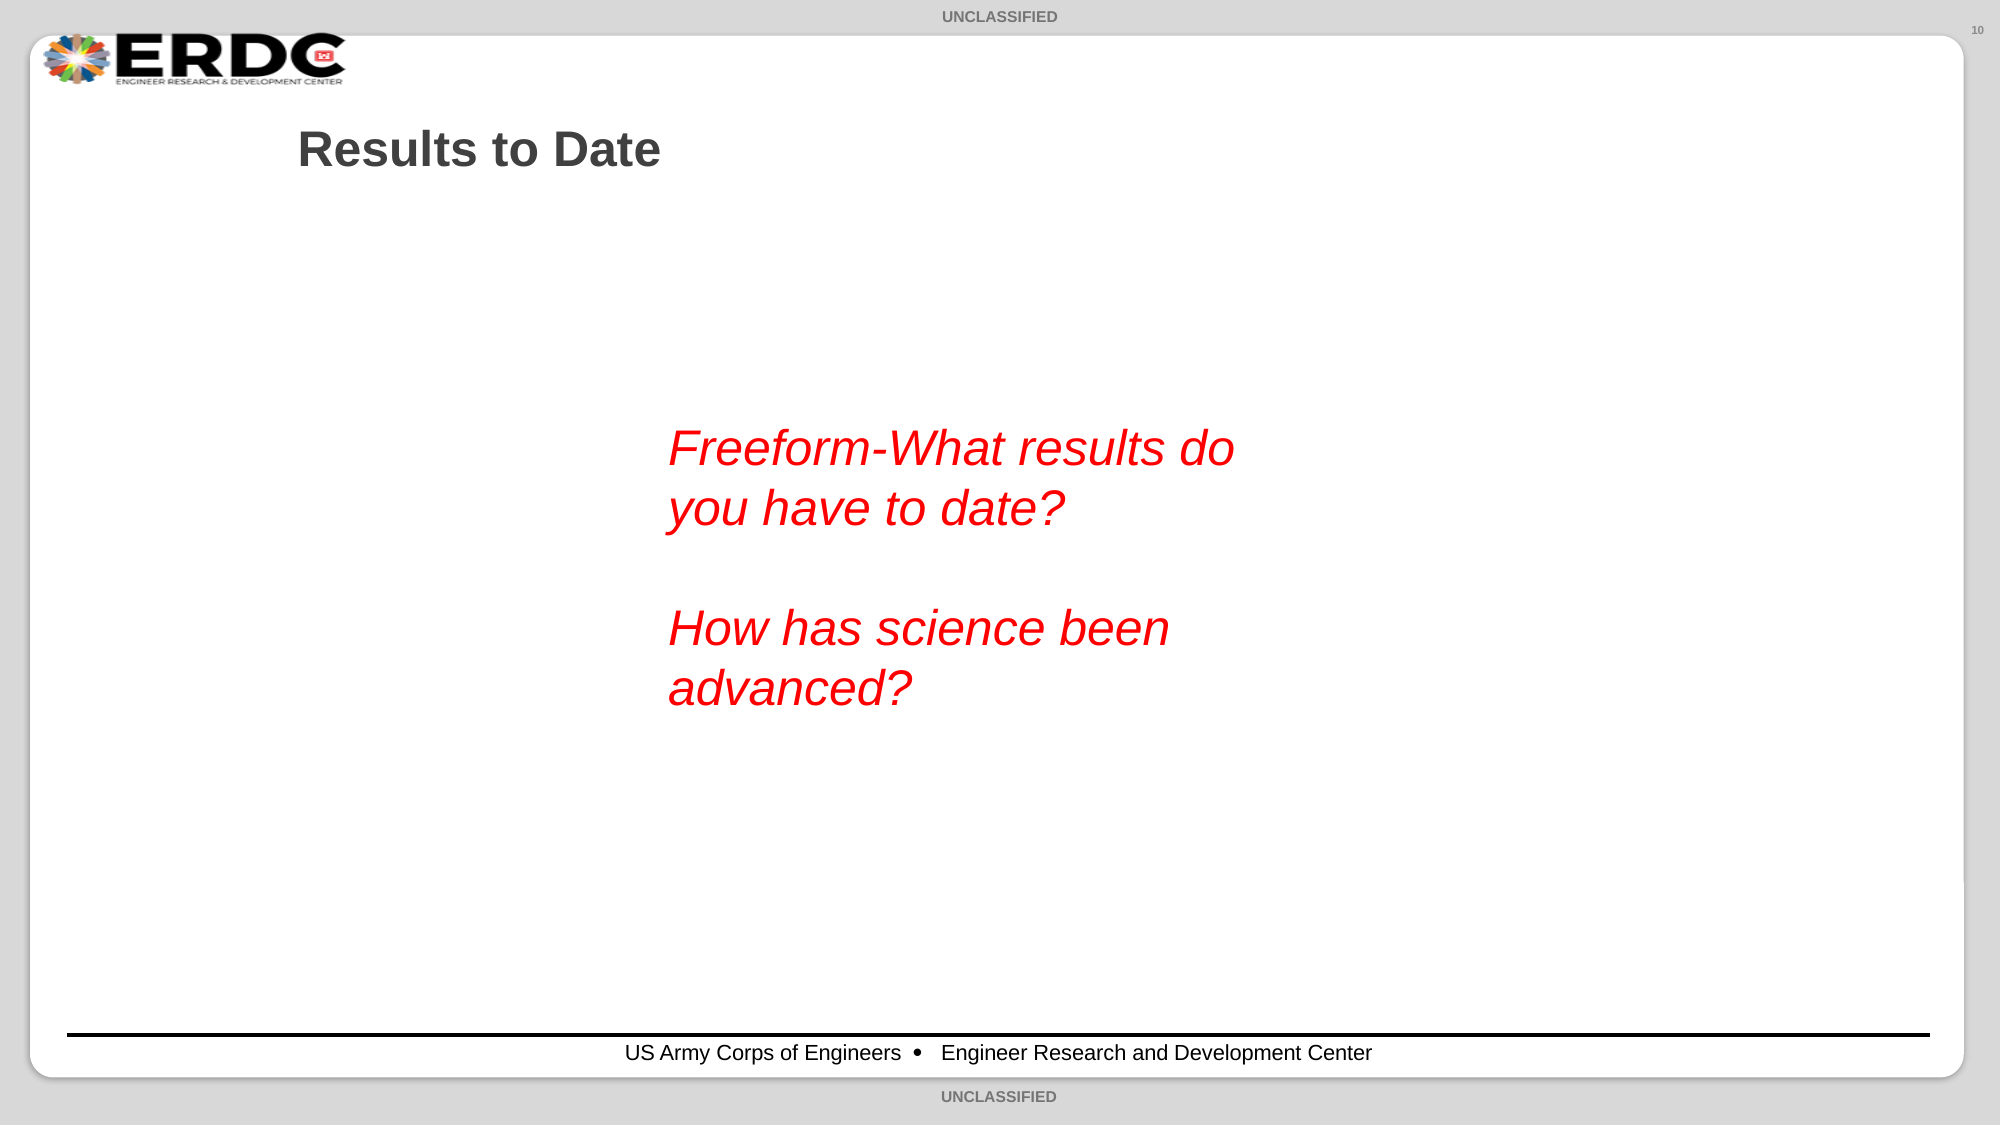

10
# Results to Date
Freeform-What results do you have to date?

How has science been advanced?